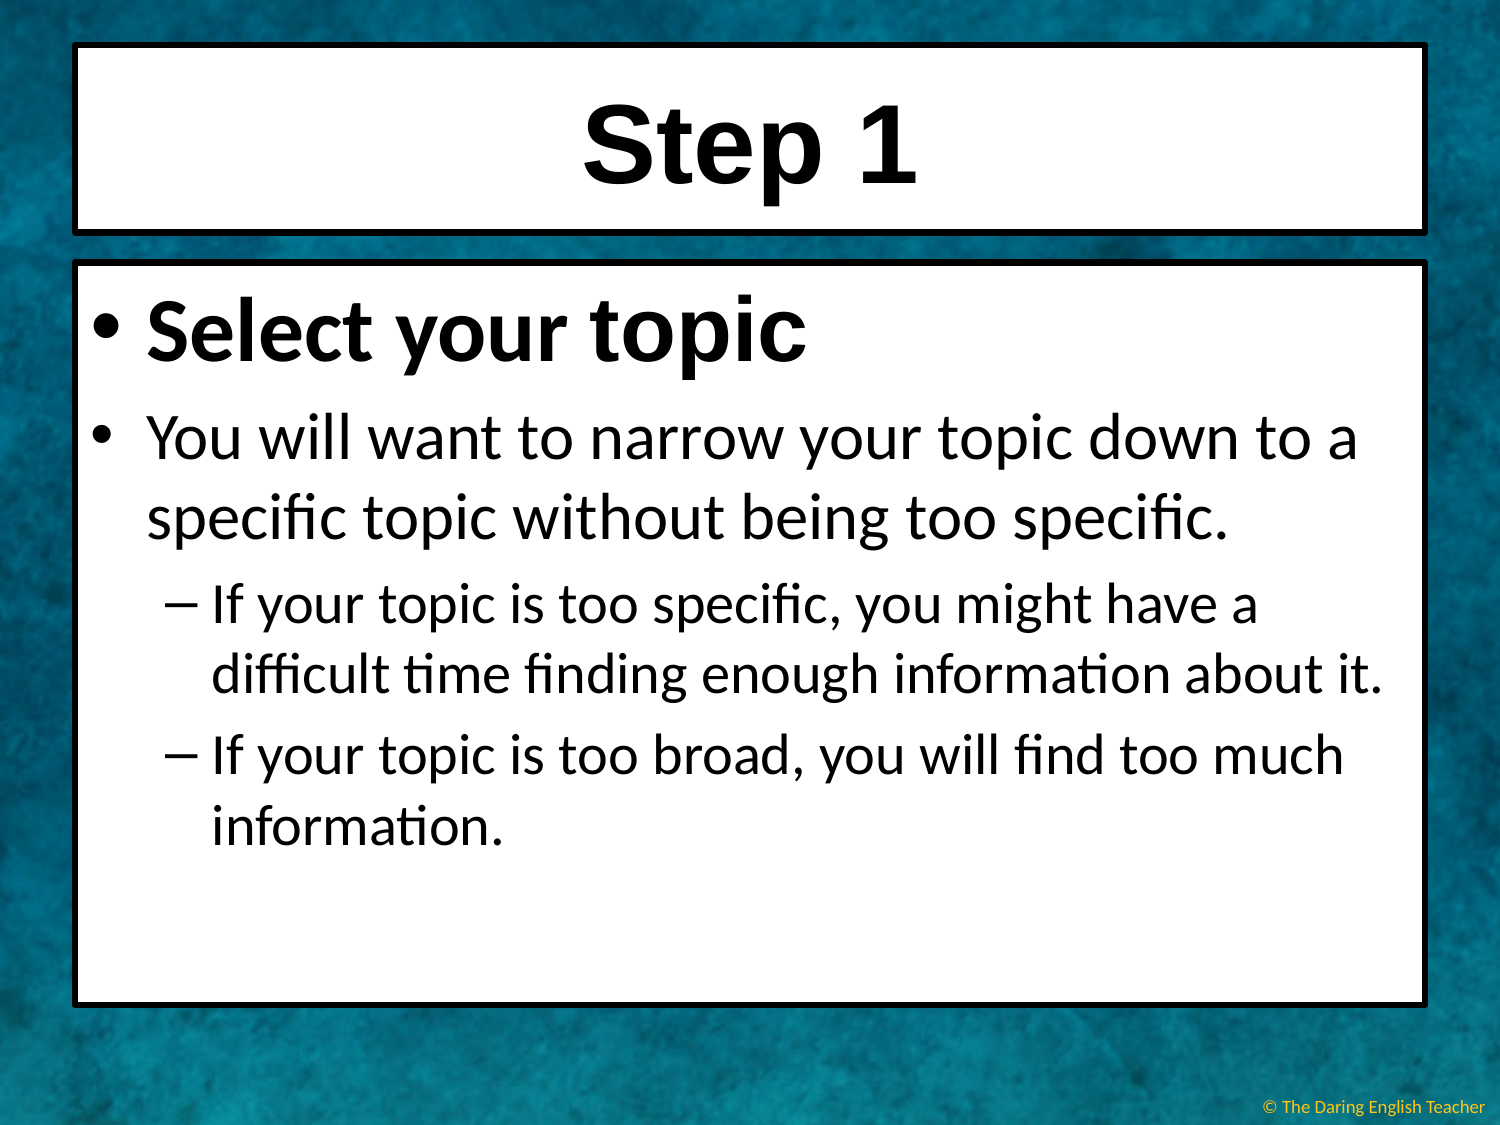

# Step 1
Select your topic
You will want to narrow your topic down to a specific topic without being too specific.
If your topic is too specific, you might have a difficult time finding enough information about it.
If your topic is too broad, you will find too much information.